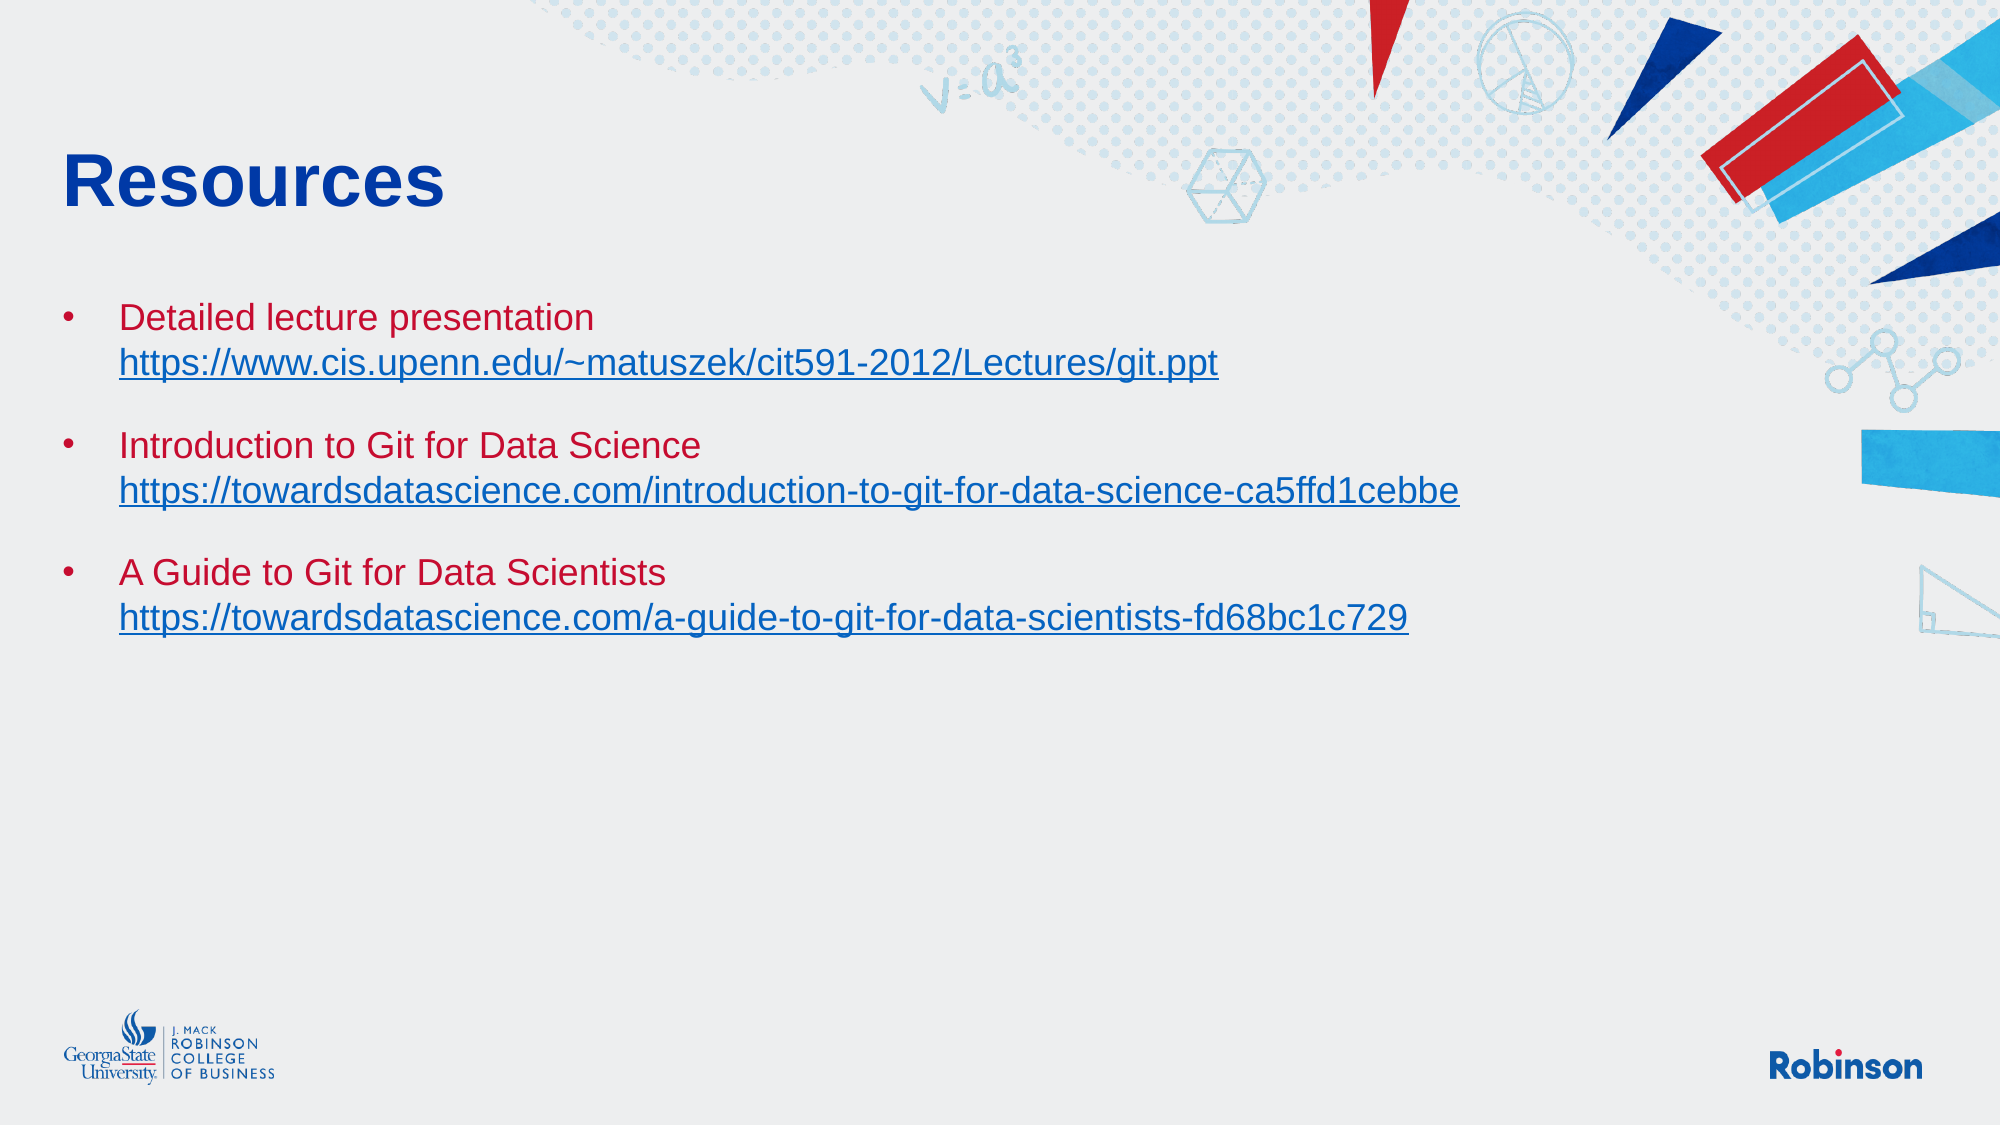

# Resources
Detailed lecture presentation
https://www.cis.upenn.edu/~matuszek/cit591-2012/Lectures/git.ppt
Introduction to Git for Data Science
https://towardsdatascience.com/introduction-to-git-for-data-science-ca5ffd1cebbe
A Guide to Git for Data Scientists
https://towardsdatascience.com/a-guide-to-git-for-data-scientists-fd68bc1c729